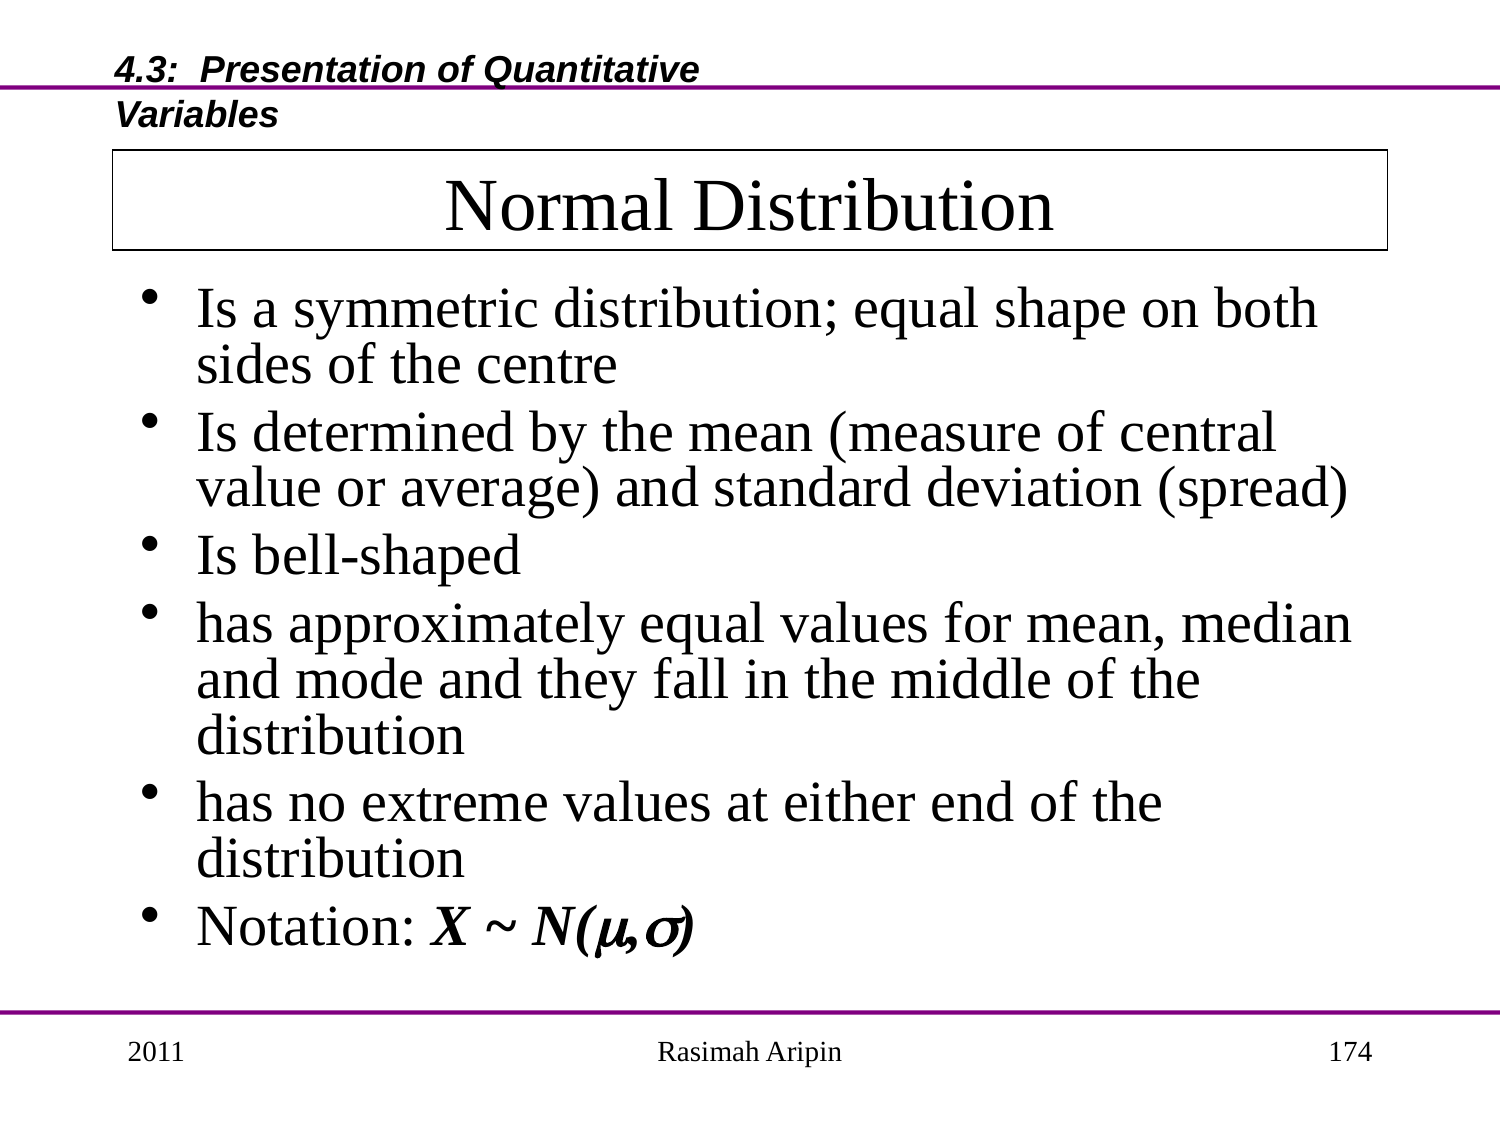

4.3:  Presentation of Quantitative Variables
# Normal Distribution
Is a symmetric distribution; equal shape on both sides of the centre
Is determined by the mean (measure of central value or average) and standard deviation (spread)
Is bell-shaped
has approximately equal values for mean, median and mode and they fall in the middle of the distribution
has no extreme values at either end of the distribution
Notation: X ~ N(μ,σ)
2011
Rasimah Aripin
174